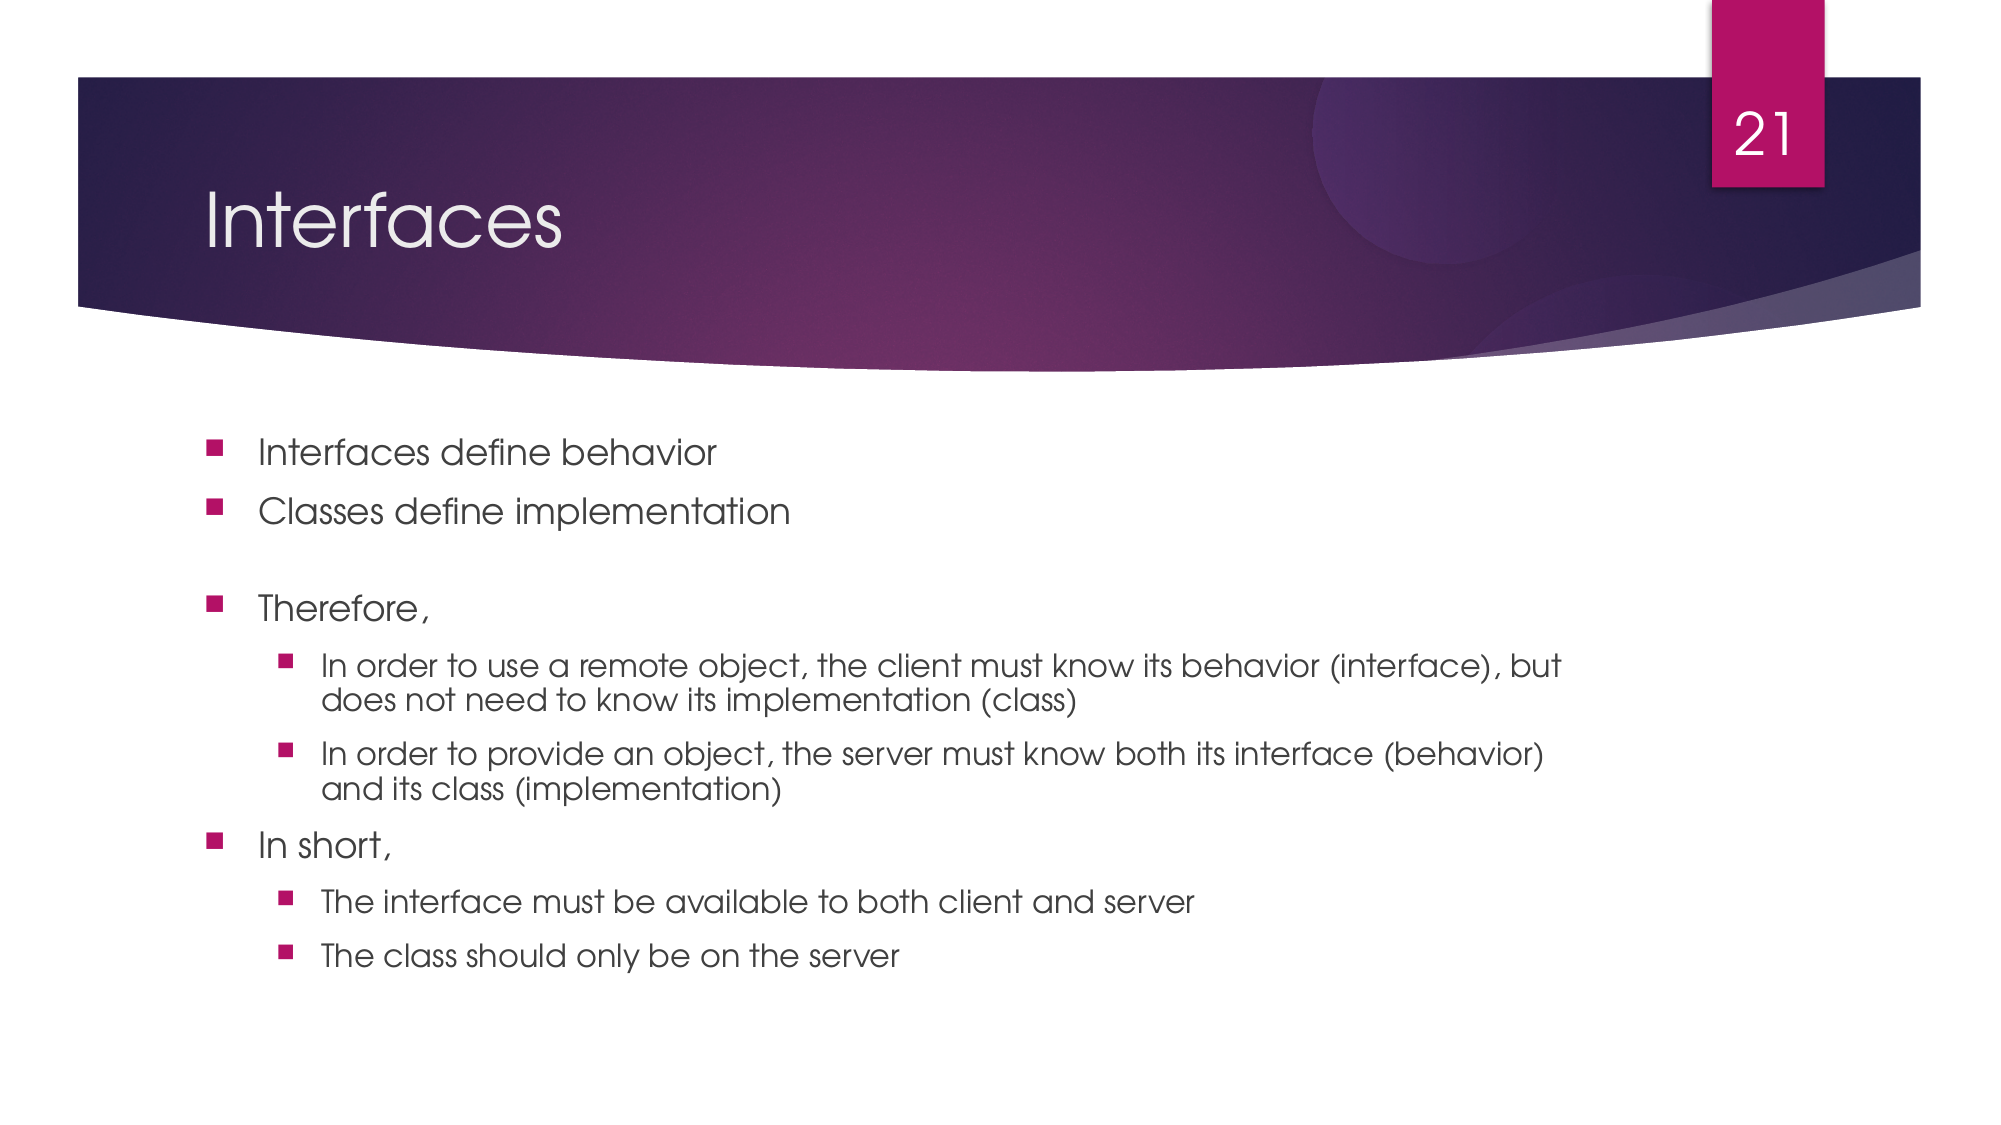

21
Interfaces
Interfaces define behavior
Classes define implementation
Therefore,
In order to use a remote object, the client must know its behavior (interface), but does not need to know its implementation (class)
In order to provide an object, the server must know both its interface (behavior) and its class (implementation)
In short,
The interface must be available to both client and server
The class should only be on the server